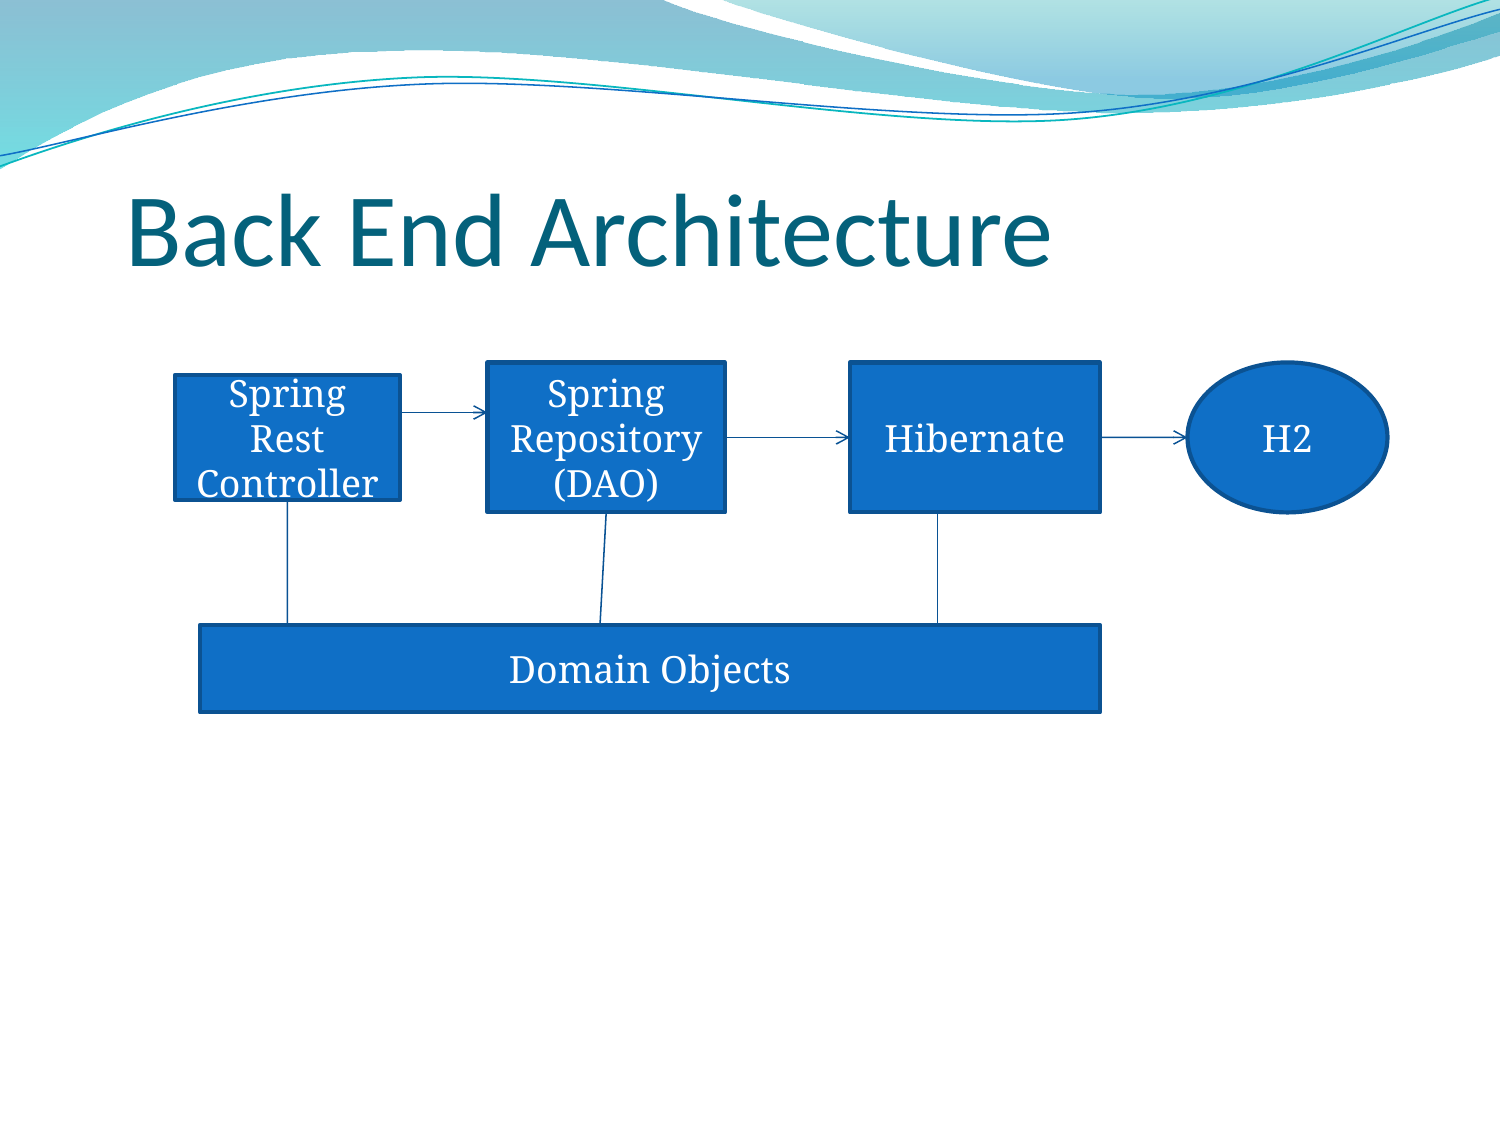

# Back End Architecture
Spring Repository
(DAO)
Hibernate
H2
Spring Rest Controller
Domain Objects